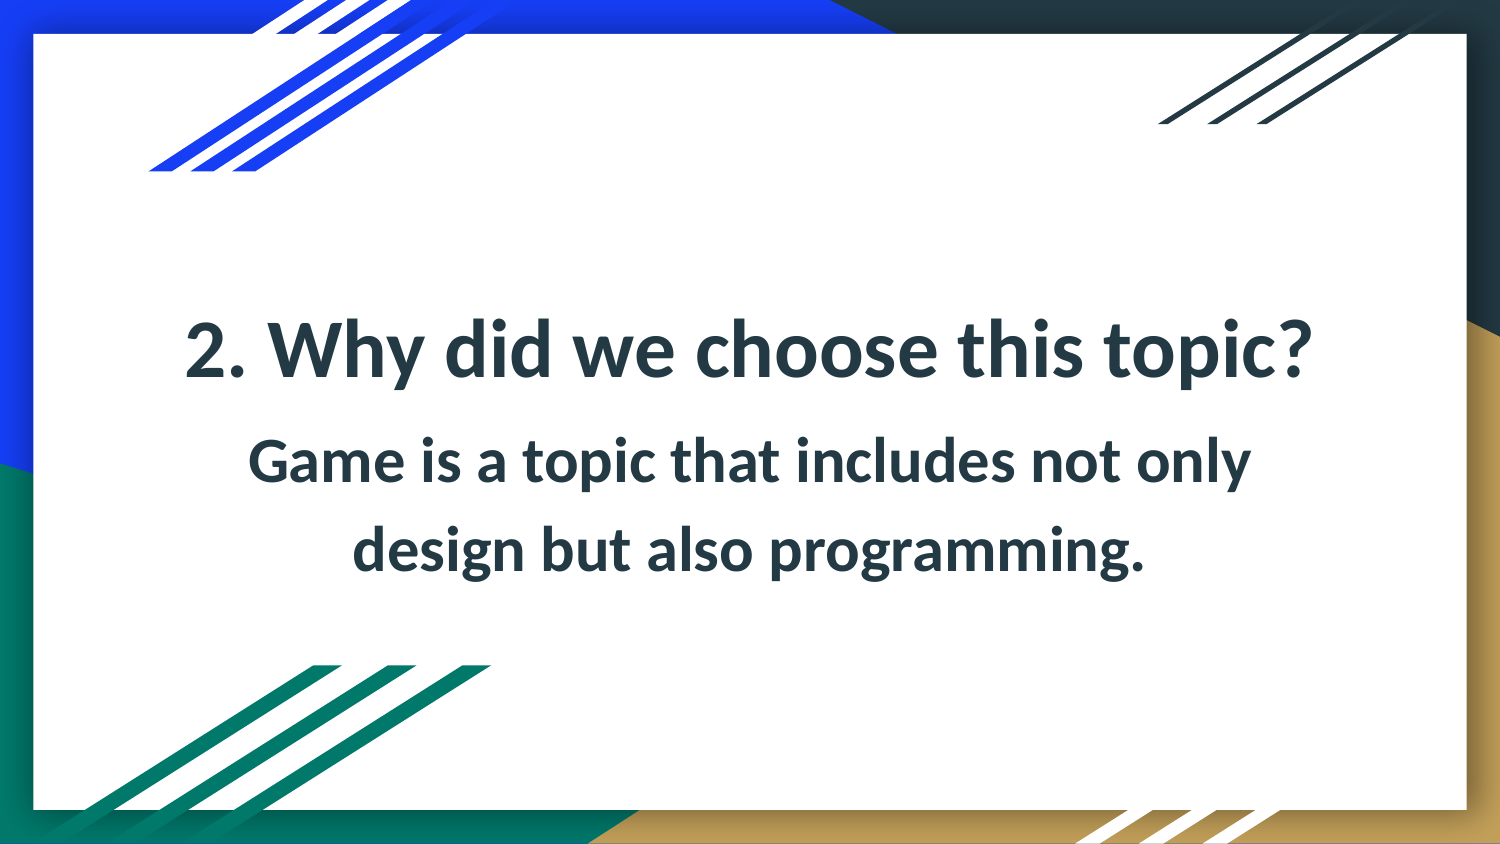

2. Why did we choose this topic?
Game is a topic that includes not only design but also programming.